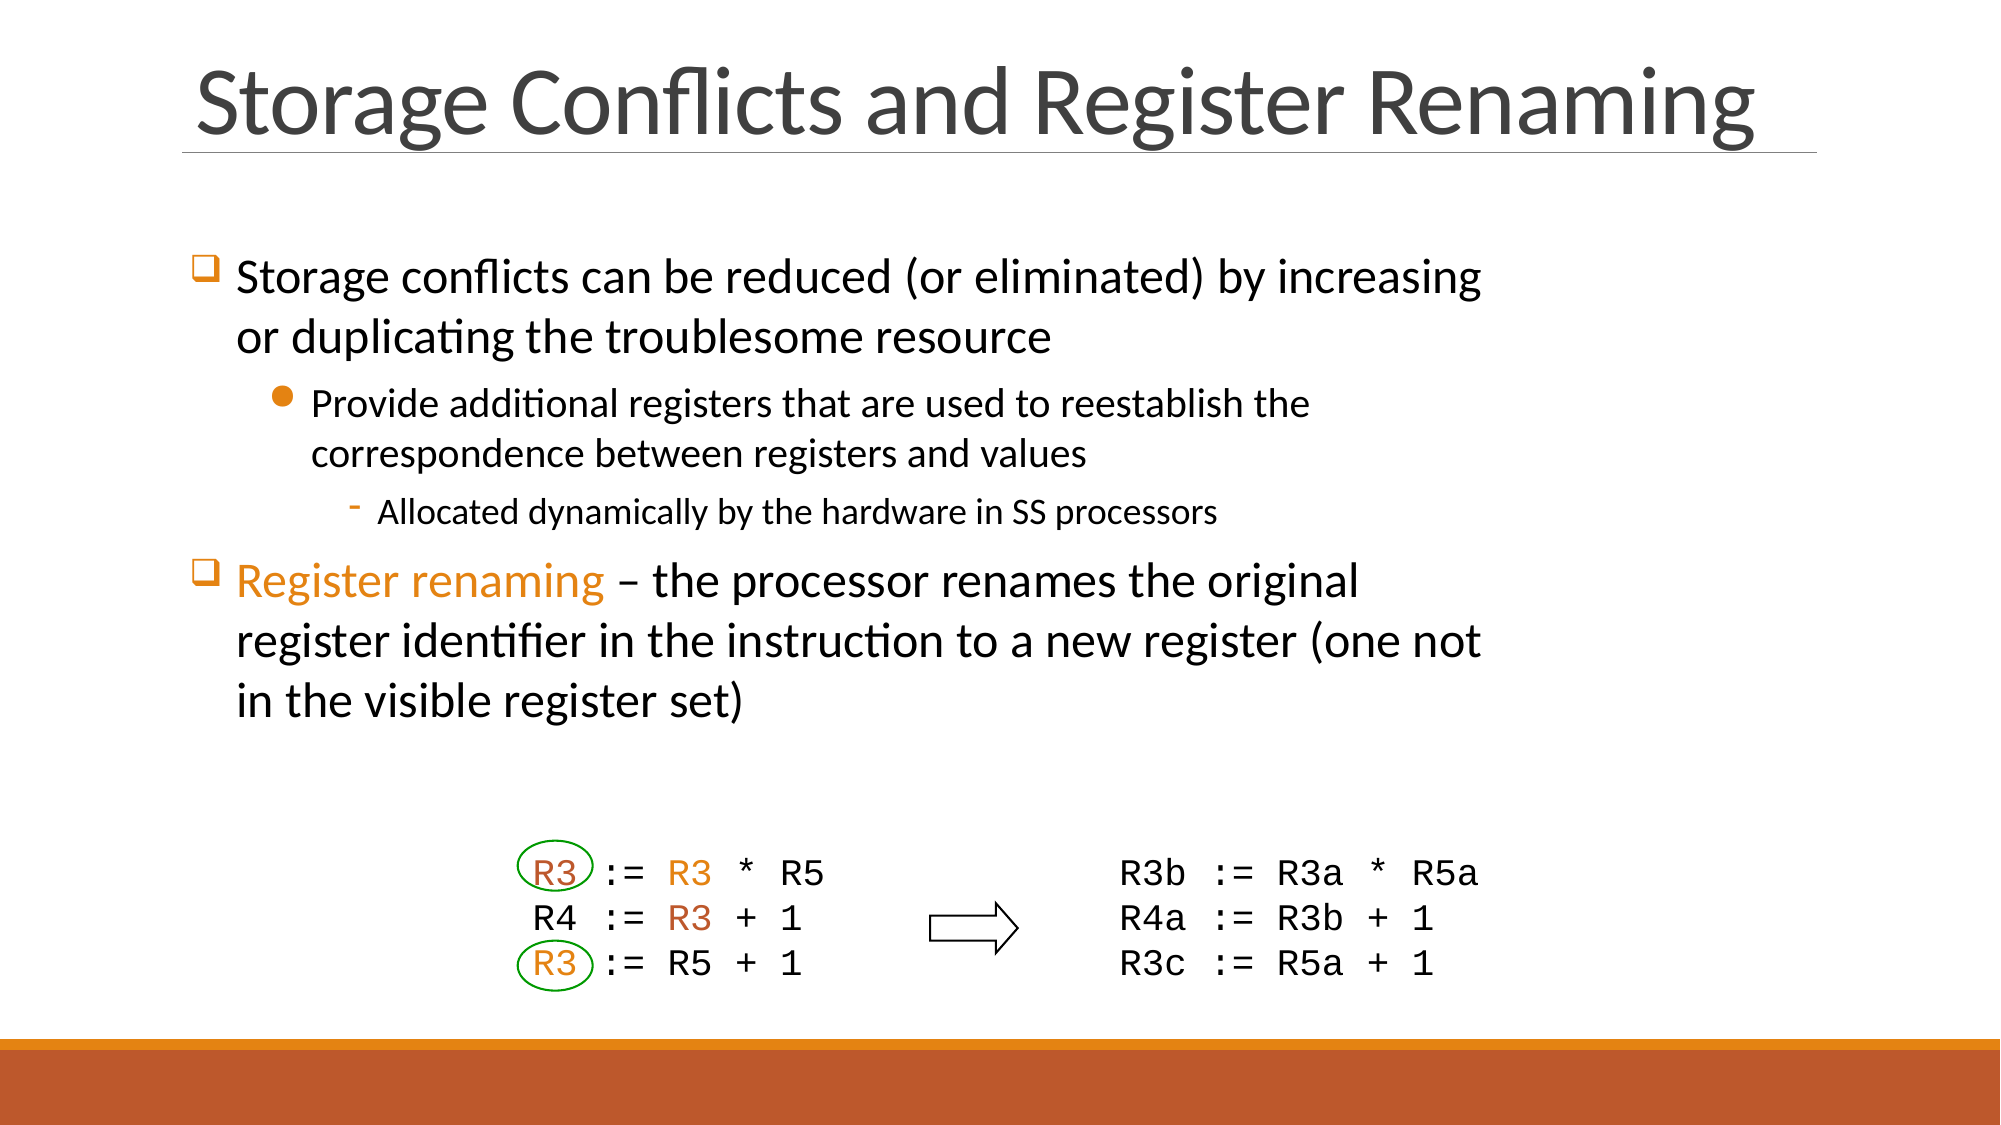

# Storage Conflicts and Register Renaming
Storage conflicts can be reduced (or eliminated) by increasing or duplicating the troublesome resource
Provide additional registers that are used to reestablish the correspondence between registers and values
Allocated dynamically by the hardware in SS processors
Register renaming – the processor renames the original register identifier in the instruction to a new register (one not in the visible register set)
R3 := R3 * R5
R4 := R3 + 1
R3 := R5 + 1
R3b := R3a * R5a
R4a := R3b + 1
R3c := R5a + 1